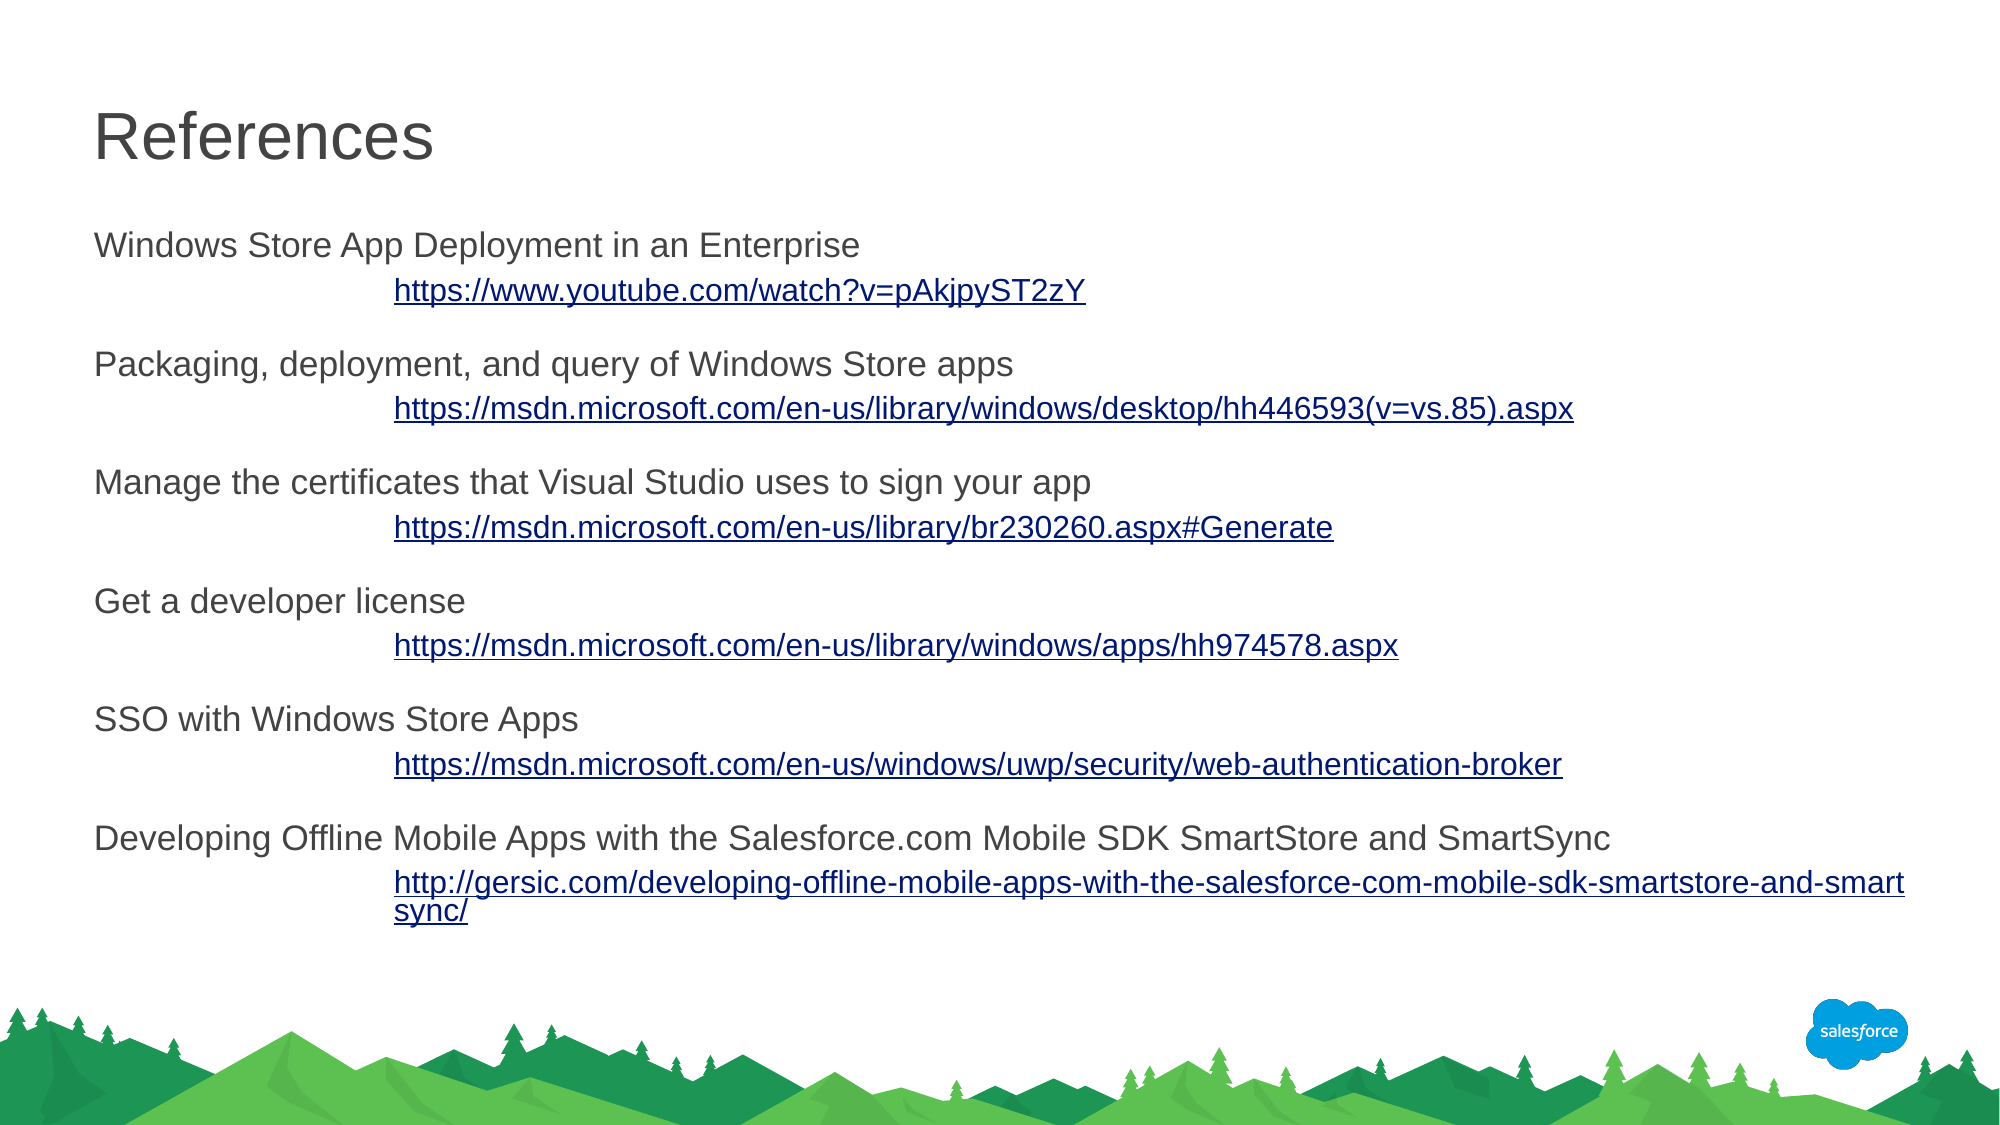

# References
Windows Store App Deployment in an Enterprise
https://www.youtube.com/watch?v=pAkjpyST2zY
Packaging, deployment, and query of Windows Store apps
https://msdn.microsoft.com/en-us/library/windows/desktop/hh446593(v=vs.85).aspx
Manage the certificates that Visual Studio uses to sign your app
https://msdn.microsoft.com/en-us/library/br230260.aspx#Generate
Get a developer license
https://msdn.microsoft.com/en-us/library/windows/apps/hh974578.aspx
SSO with Windows Store Apps
https://msdn.microsoft.com/en-us/windows/uwp/security/web-authentication-broker
Developing Offline Mobile Apps with the Salesforce.com Mobile SDK SmartStore and SmartSync
http://gersic.com/developing-offline-mobile-apps-with-the-salesforce-com-mobile-sdk-smartstore-and-smartsync/